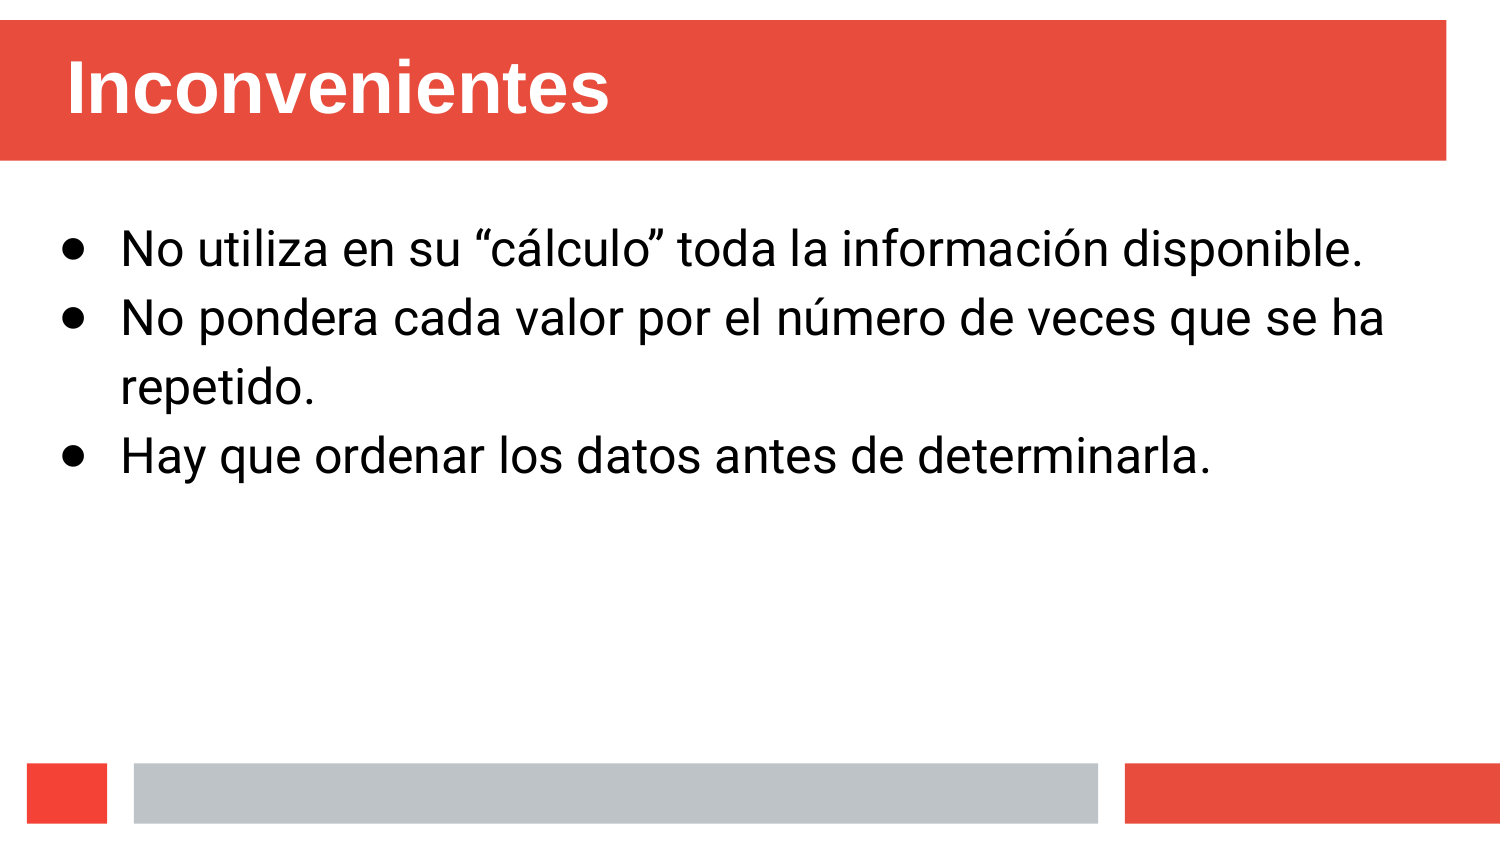

# Inconvenientes
No utiliza en su “cálculo” toda la información disponible.
No pondera cada valor por el número de veces que se ha repetido.
Hay que ordenar los datos antes de determinarla.